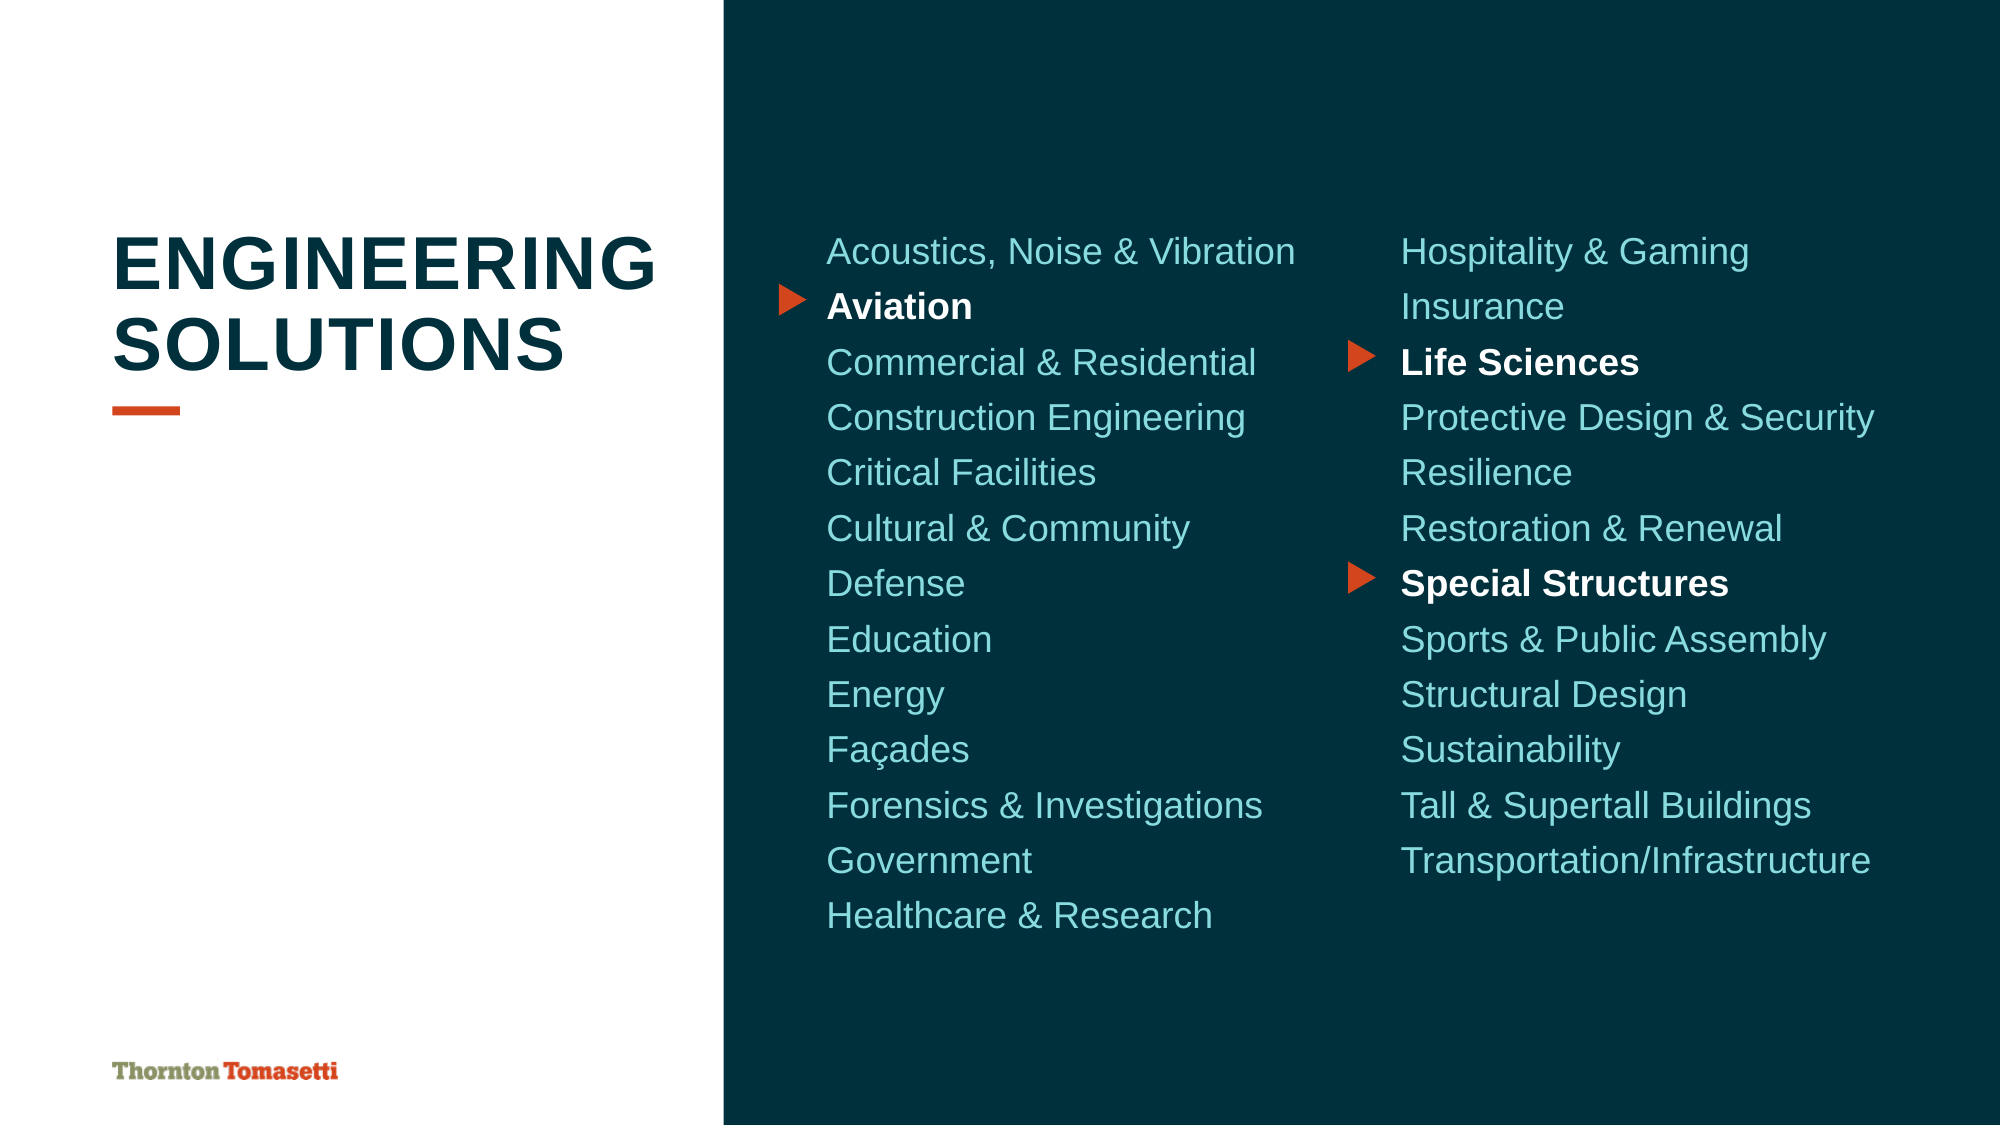

Acoustics, Noise & Vibration
Aviation
Commercial & Residential
Construction Engineering
Critical Facilities
Cultural & Community
Defense
Education
Energy
Façades
Forensics & Investigations
Government
Healthcare & Research

Hospitality & Gaming
Insurance
Life Sciences
Protective Design & Security
Resilience
Restoration & Renewal
Special Structures
Sports & Public Assembly
Structural Design
Sustainability
Tall & Supertall Buildings
Transportation/Infrastructure
# ENGINEERING solutions